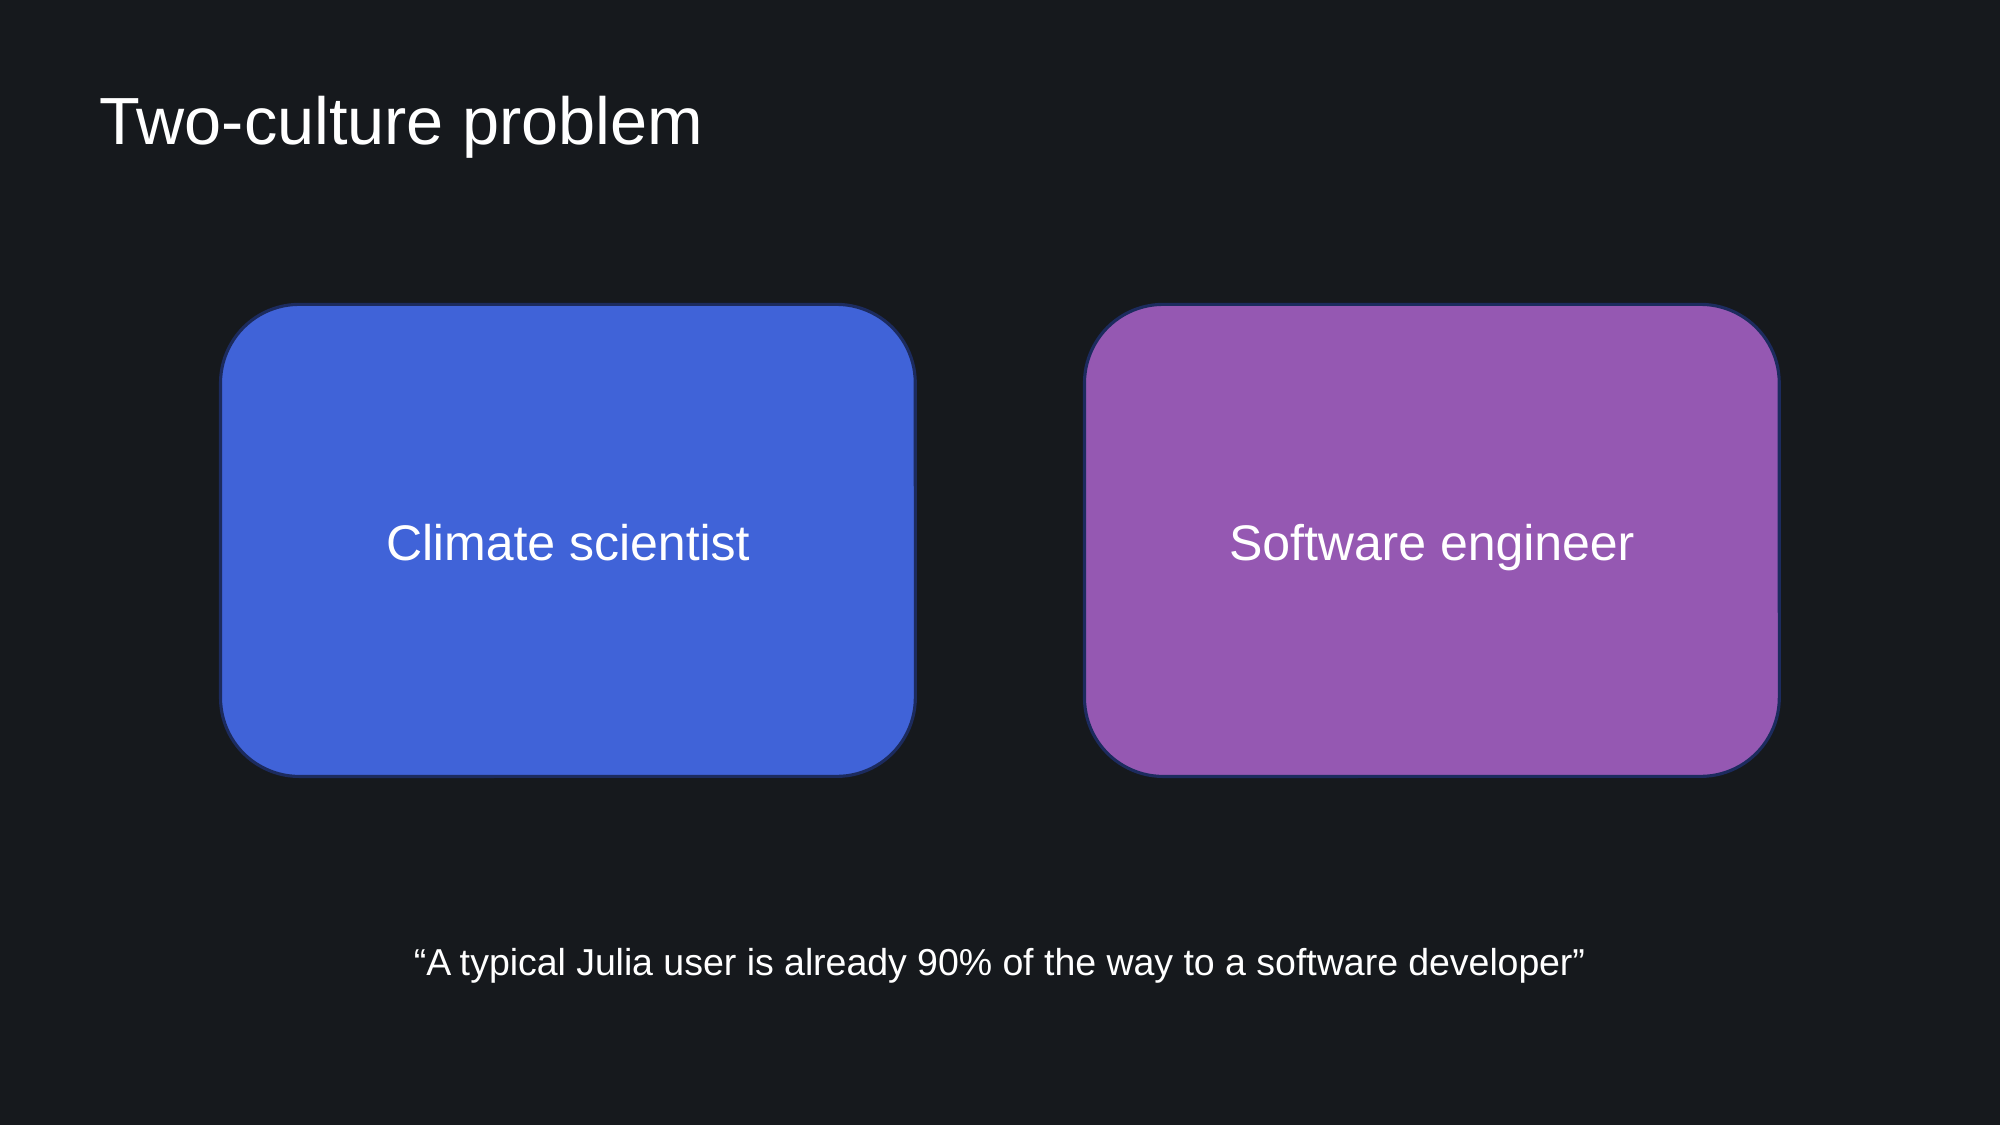

Two-culture problem
Climate scientist
Software engineer
“A typical Julia user is already 90% of the way to a software developer”